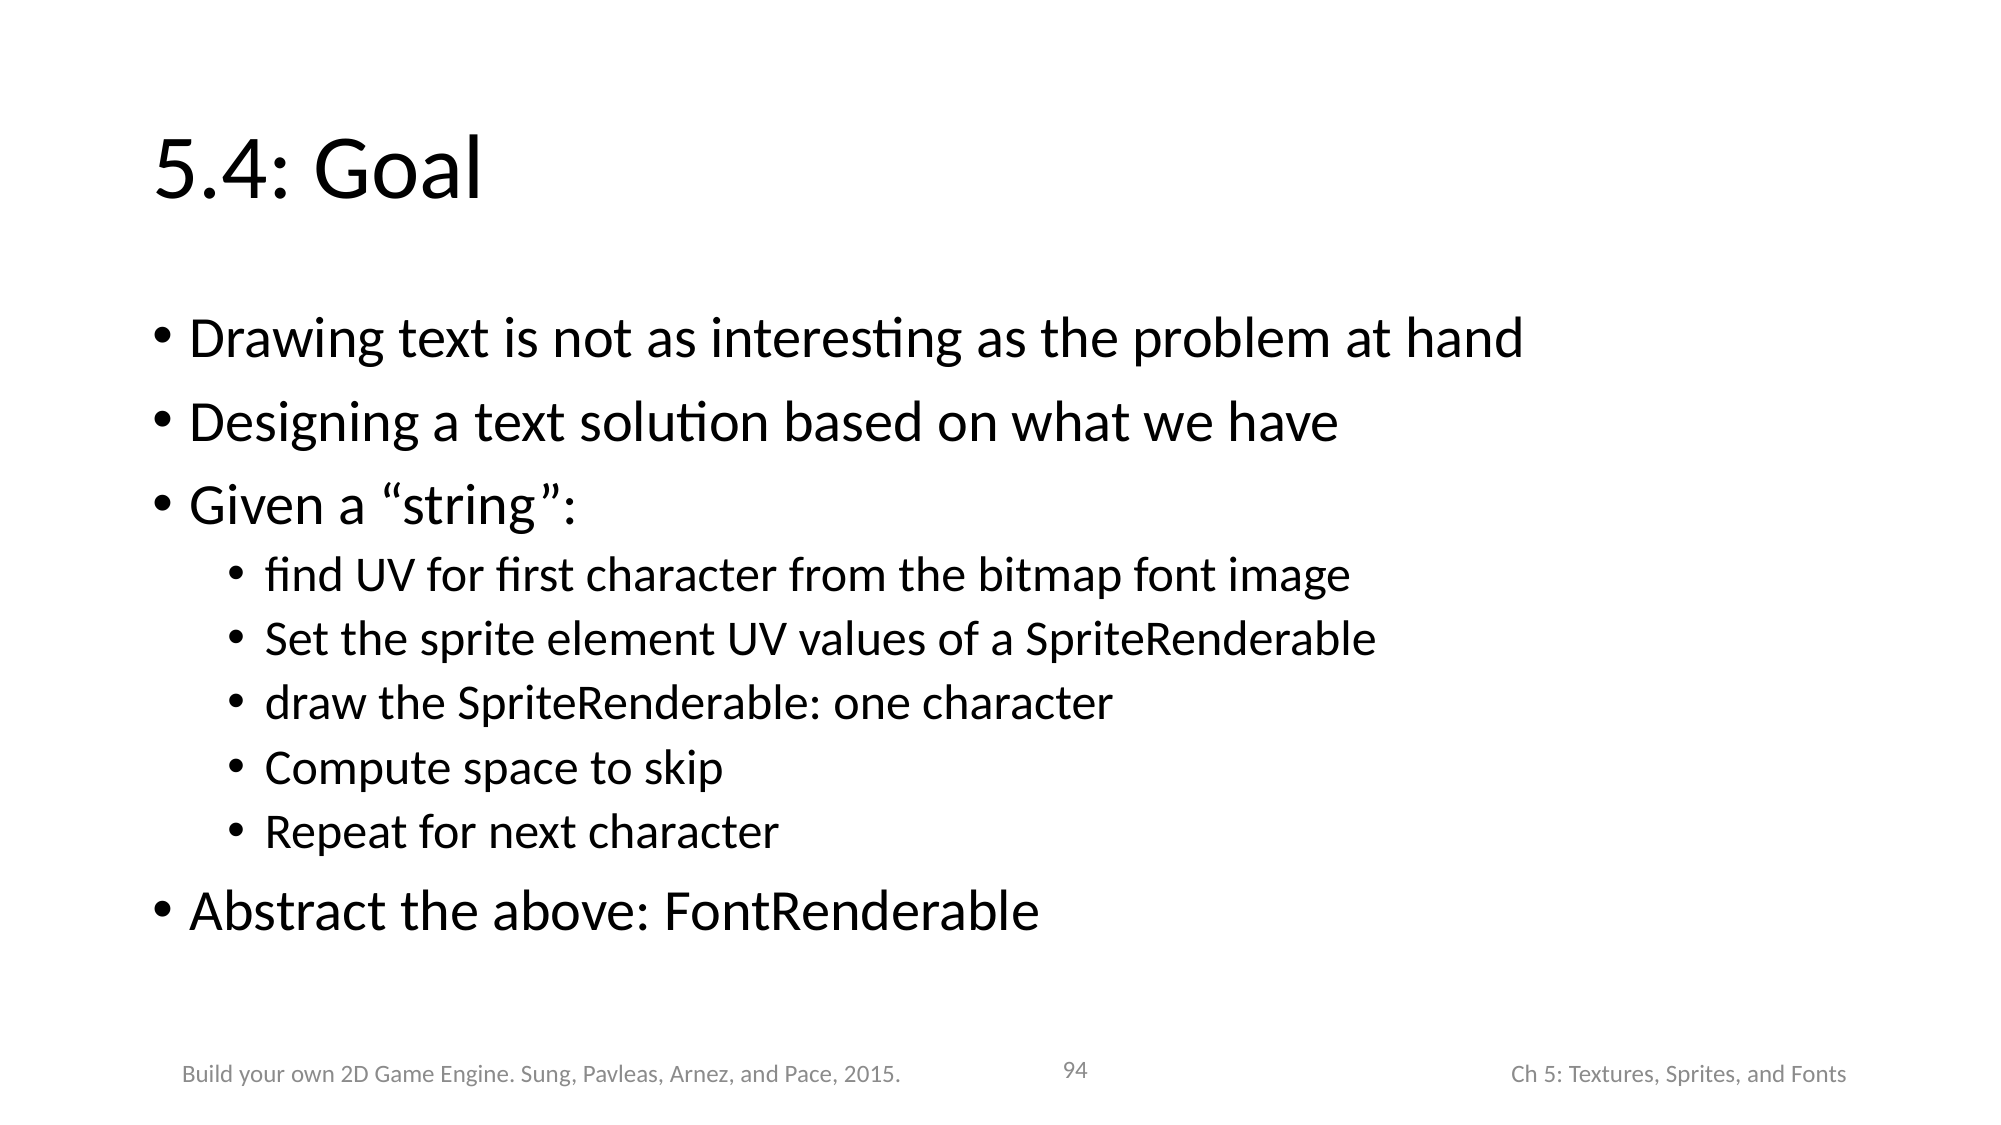

# 5.4: Goal
Drawing text is not as interesting as the problem at hand
Designing a text solution based on what we have
Given a “string”:
find UV for first character from the bitmap font image
Set the sprite element UV values of a SpriteRenderable
draw the SpriteRenderable: one character
Compute space to skip
Repeat for next character
Abstract the above: FontRenderable